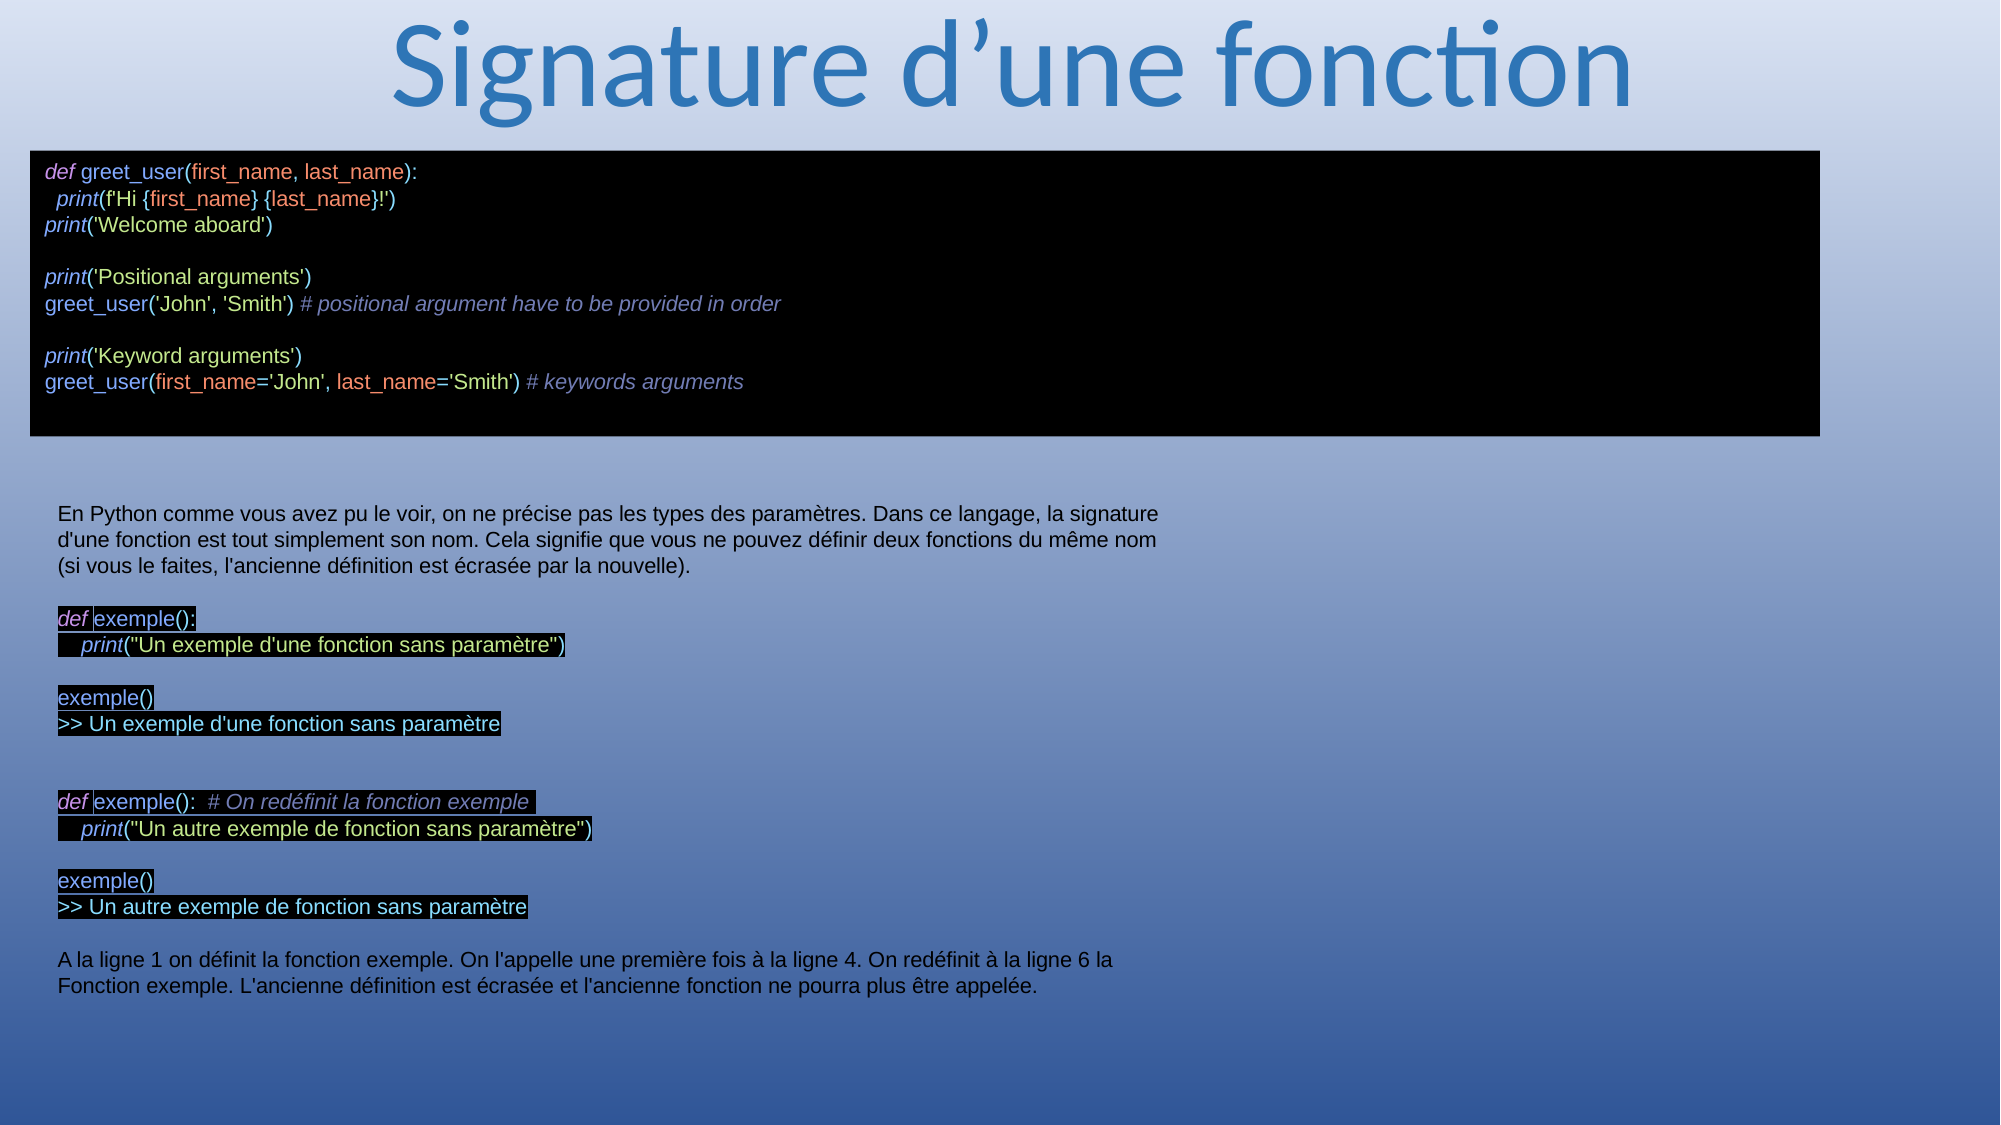

# Signature d’une fonction
def greet_user(first_name, last_name):
  print(f'Hi {first_name} {last_name}!')
print('Welcome aboard')
print('Positional arguments')
greet_user('John', 'Smith') # positional argument have to be provided in order
print('Keyword arguments')
greet_user(first_name='John', last_name='Smith') # keywords arguments

En Python comme vous avez pu le voir, on ne précise pas les types des paramètres. Dans ce langage, la signature
d'une fonction est tout simplement son nom. Cela signifie que vous ne pouvez définir deux fonctions du même nom
(si vous le faites, l'ancienne définition est écrasée par la nouvelle).

def exemple():
    print("Un exemple d'une fonction sans paramètre")
exemple()
>> Un exemple d'une fonction sans paramètre
def exemple():  # On redéfinit la fonction exemple
    print("Un autre exemple de fonction sans paramètre")
exemple()
>> Un autre exemple de fonction sans paramètre

A la ligne 1 on définit la fonction exemple. On l'appelle une première fois à la ligne 4. On redéfinit à la ligne 6 la
Fonction exemple. L'ancienne définition est écrasée et l'ancienne fonction ne pourra plus être appelée.

184